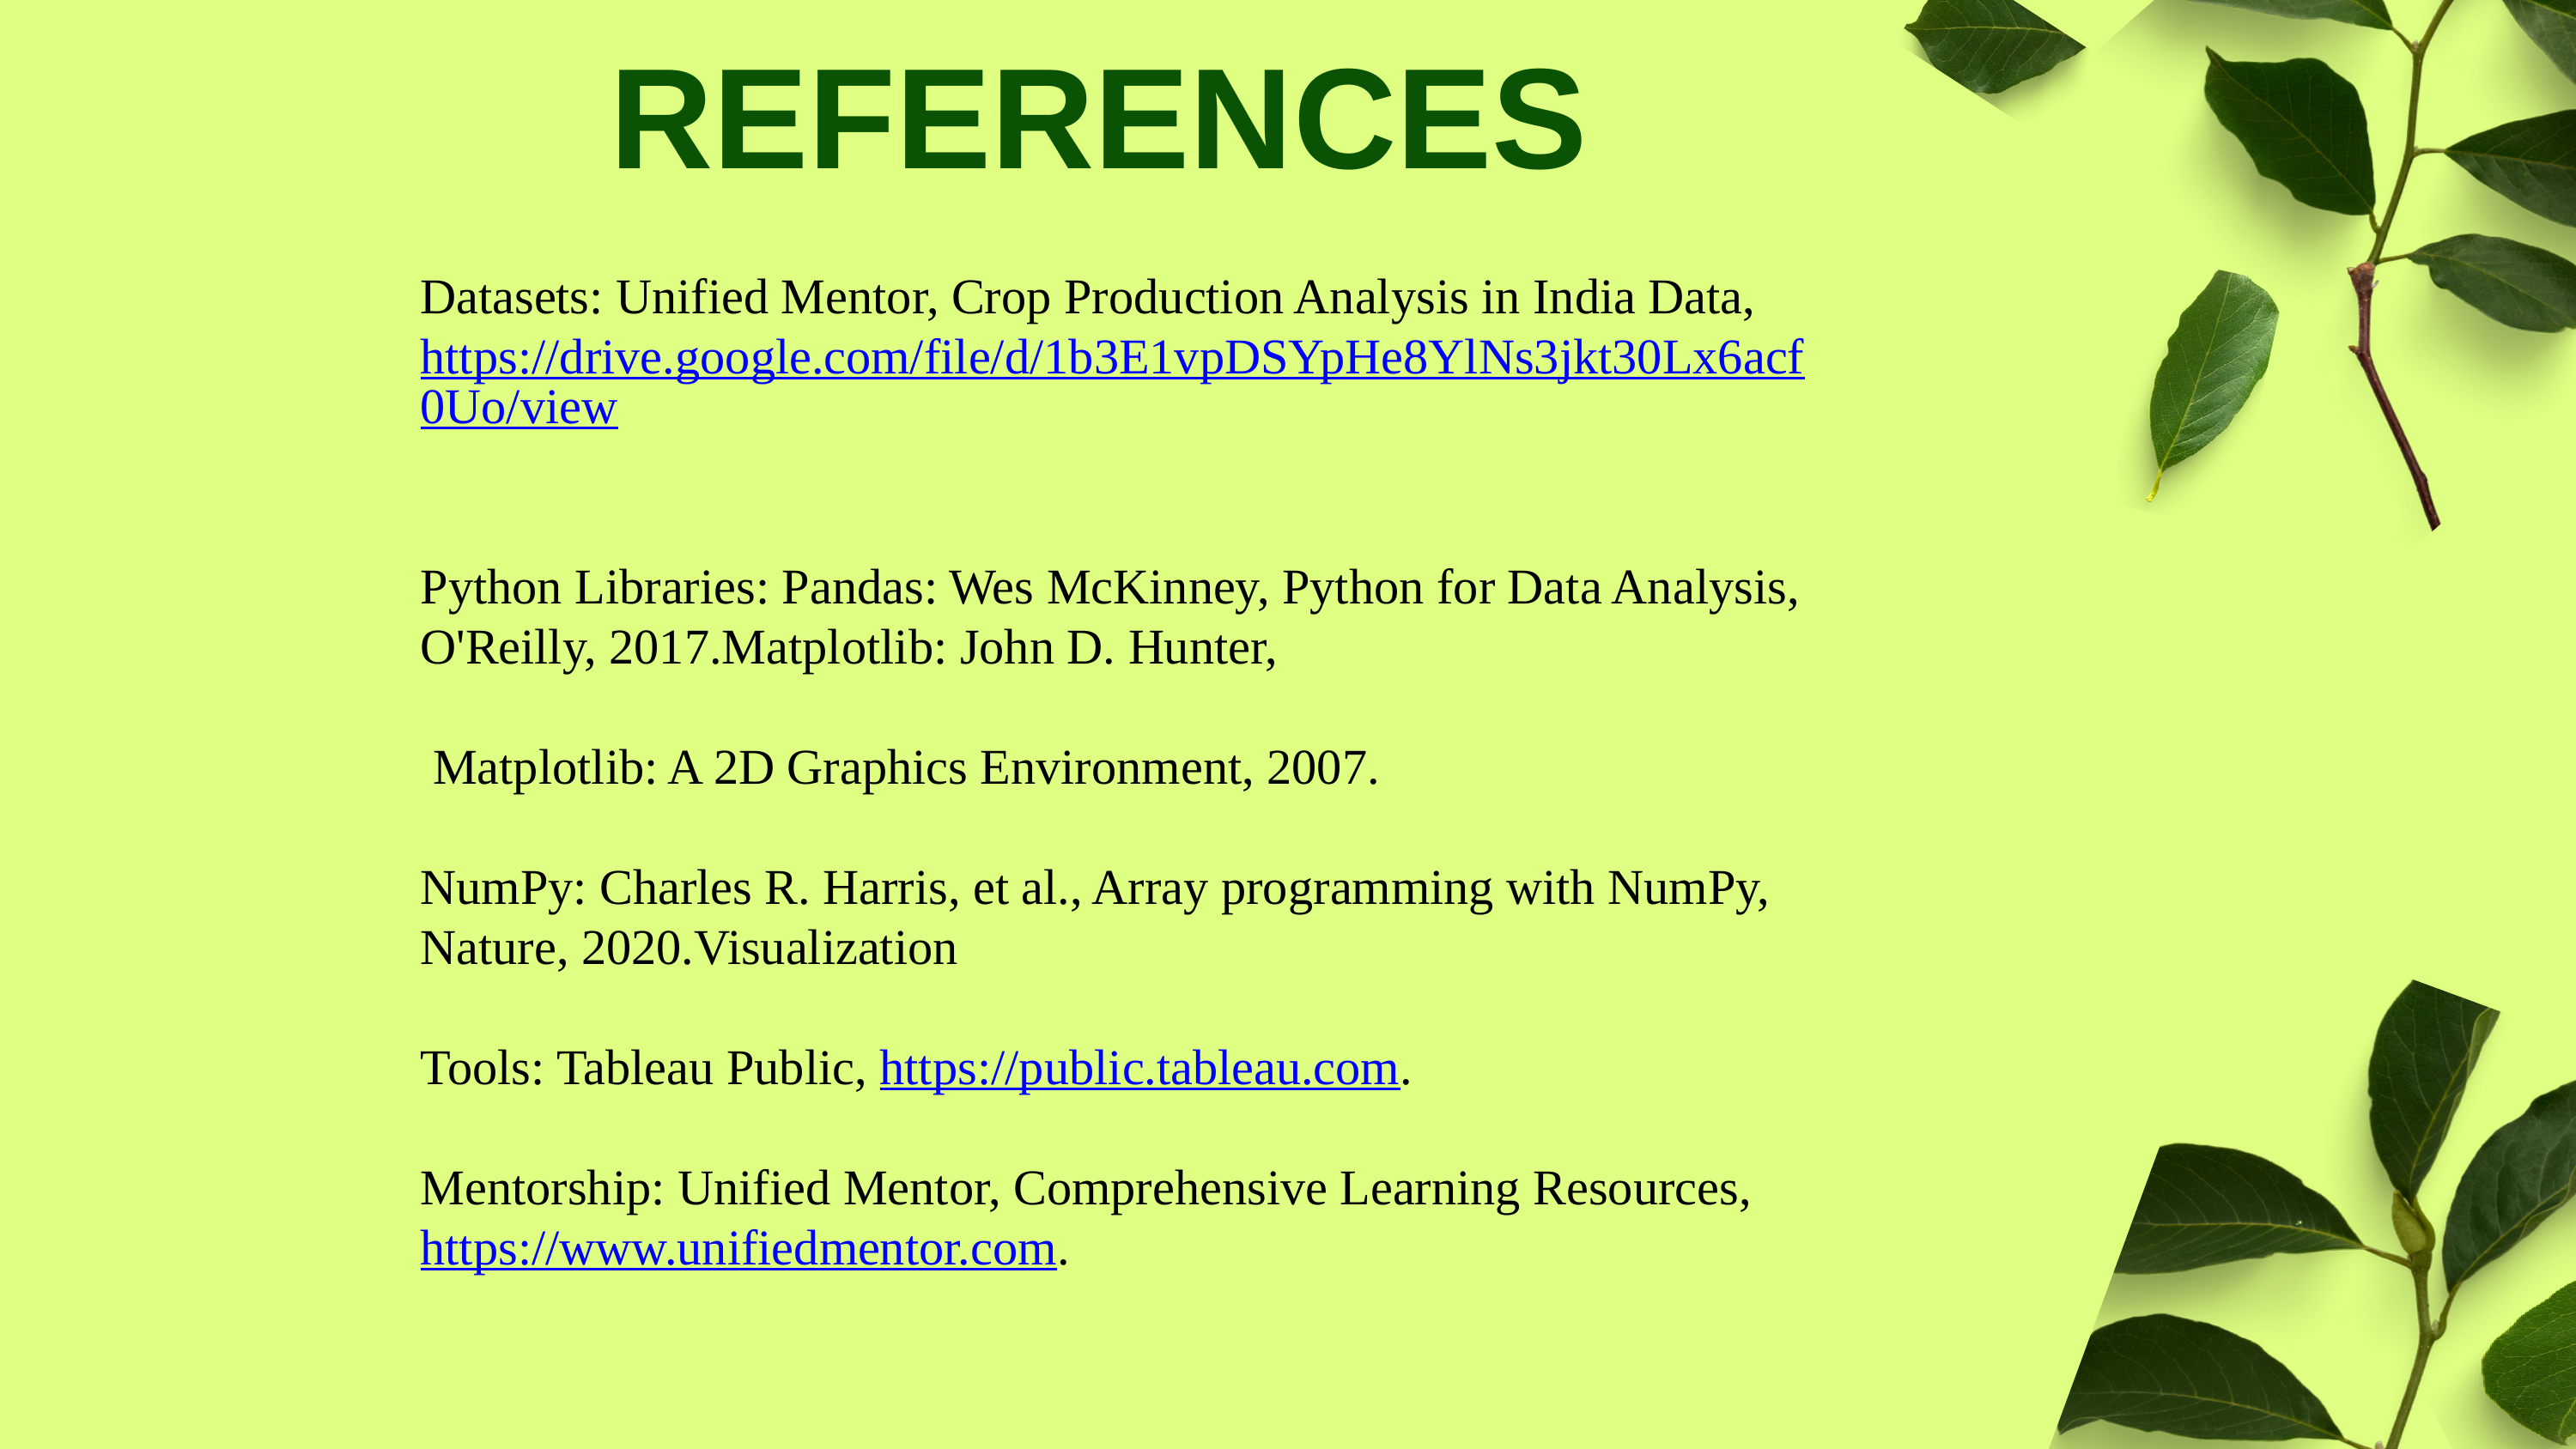

REFERENCES

Datasets: Unified Mentor, Crop Production Analysis in India Data, https://drive.google.com/file/d/1b3E1vpDSYpHe8YlNs3jkt30Lx6acf0Uo/view

Python Libraries: Pandas: Wes McKinney, Python for Data Analysis, O'Reilly, 2017.Matplotlib: John D. Hunter,

 Matplotlib: A 2D Graphics Environment, 2007.

NumPy: Charles R. Harris, et al., Array programming with NumPy, Nature, 2020.Visualization

Tools: Tableau Public, https://public.tableau.com.

Mentorship: Unified Mentor, Comprehensive Learning Resources, https://www.unifiedmentor.com.